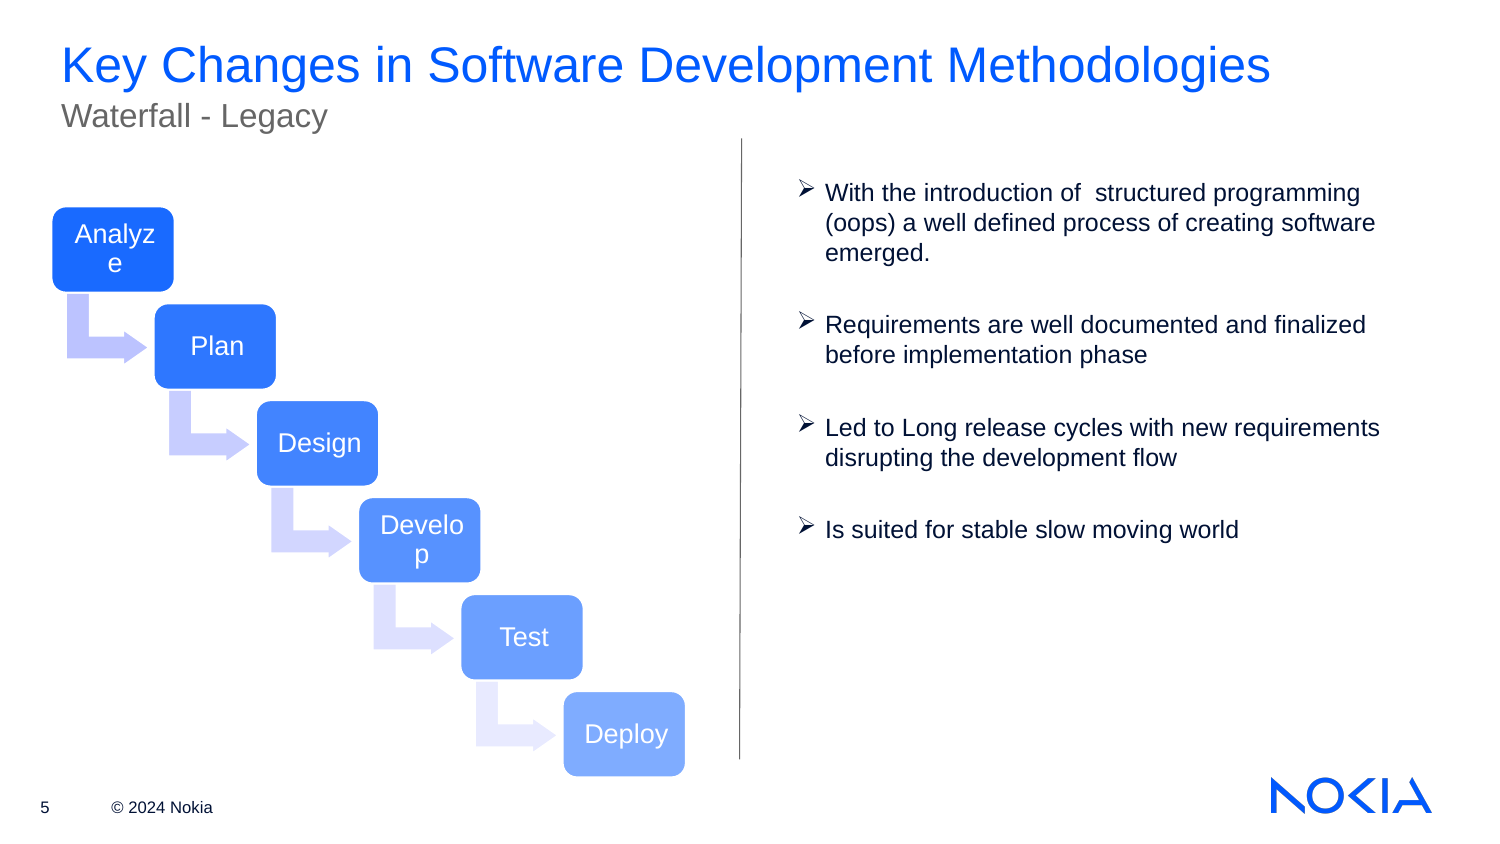

Key Changes in Software Development Methodologies
Waterfall - Legacy

With the introduction of  structured programming (oops) a well defined process of creating software emerged.

Requirements are well documented and finalized before implementation phase

Led to Long release cycles with new requirements disrupting the development flow

Is suited for stable slow moving world

Analyze
Plan
Design
Develop
Test
Deploy